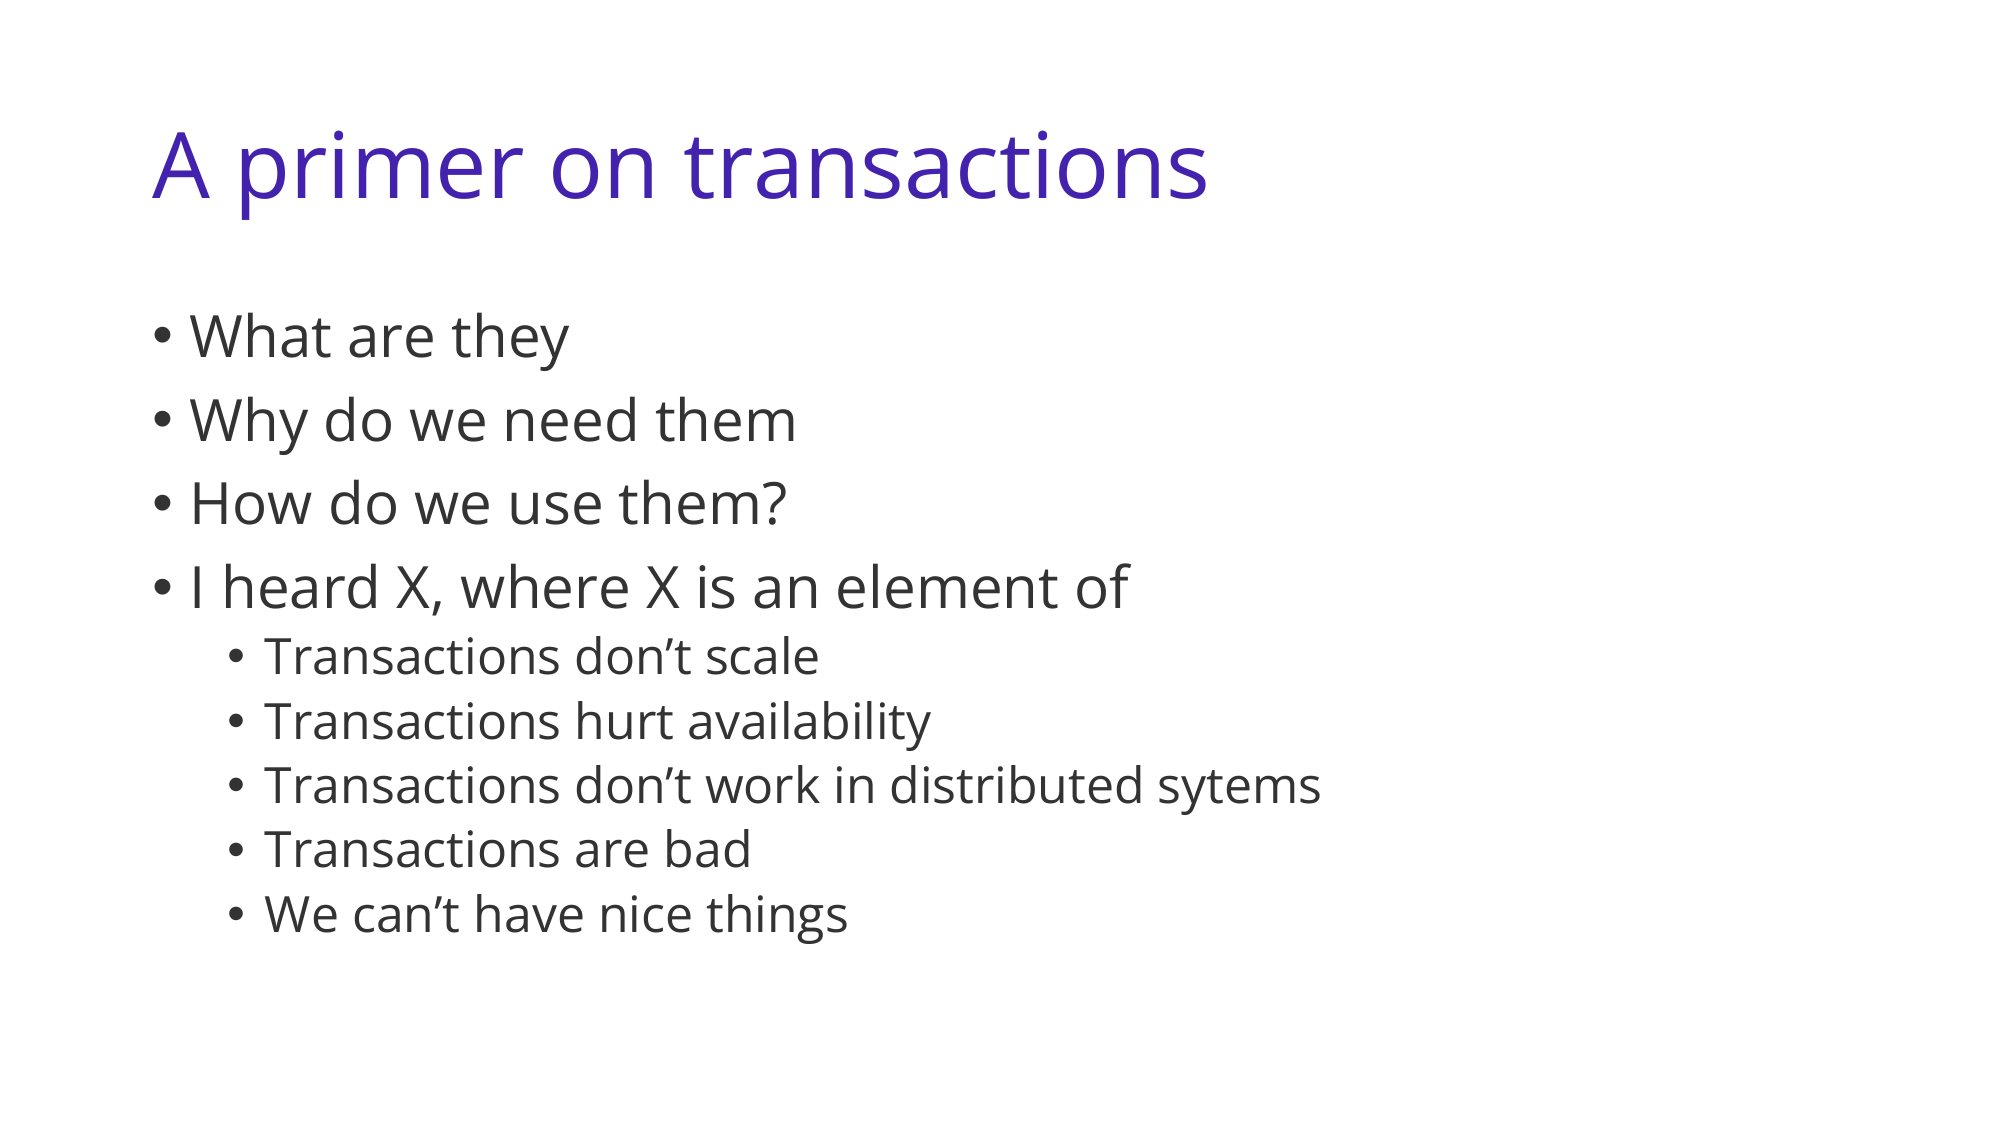

# A primer on transactions
What are they
Why do we need them
How do we use them?
I heard X, where X is an element of
Transactions don’t scale
Transactions hurt availability
Transactions don’t work in distributed sytems
Transactions are bad
We can’t have nice things